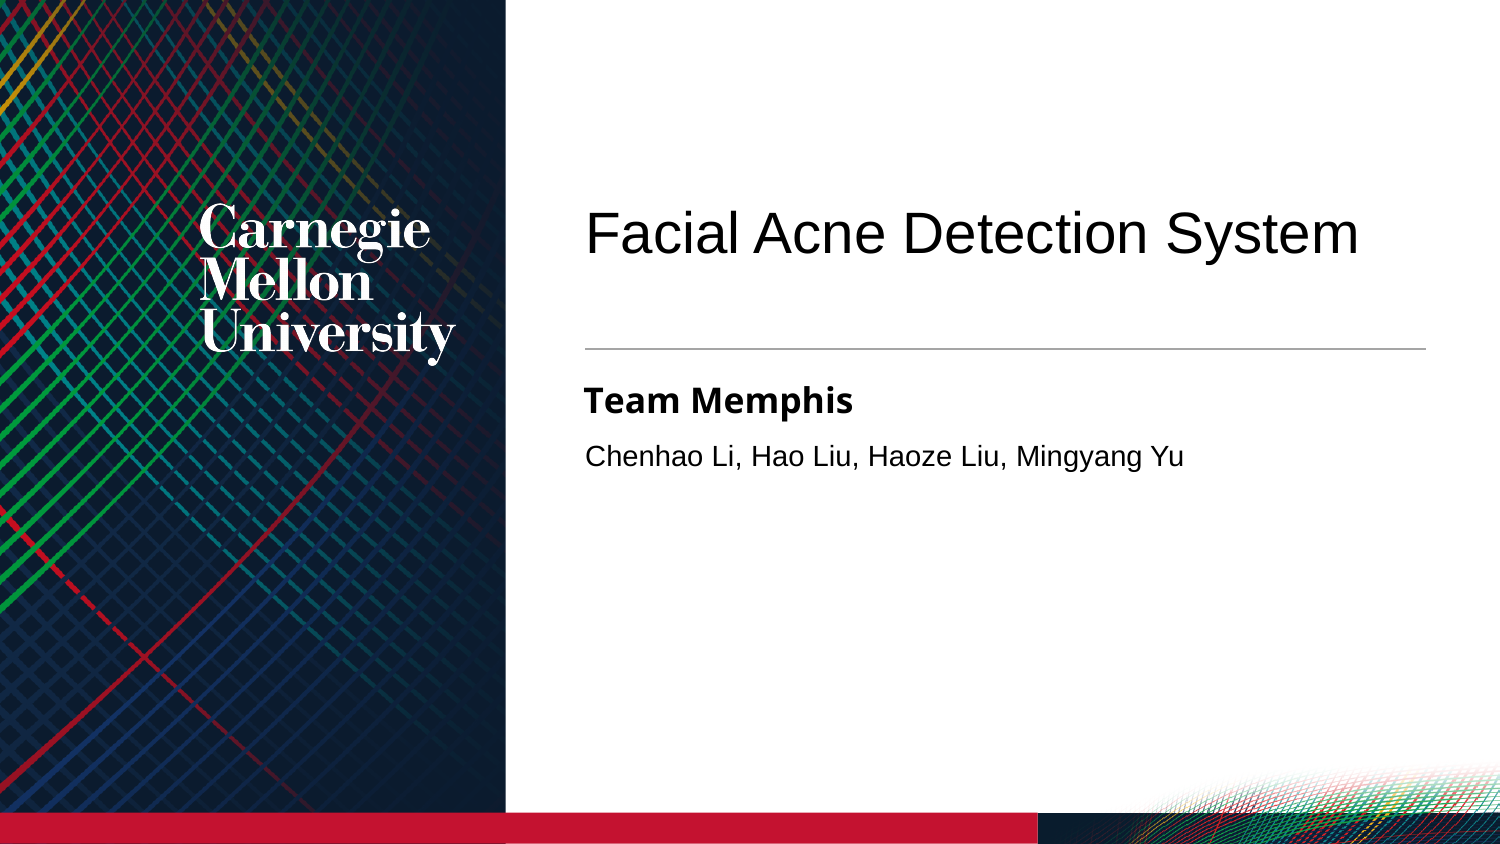

# Facial Acne Detection System
Team Memphis
Chenhao Li, Hao Liu, Haoze Liu, Mingyang Yu